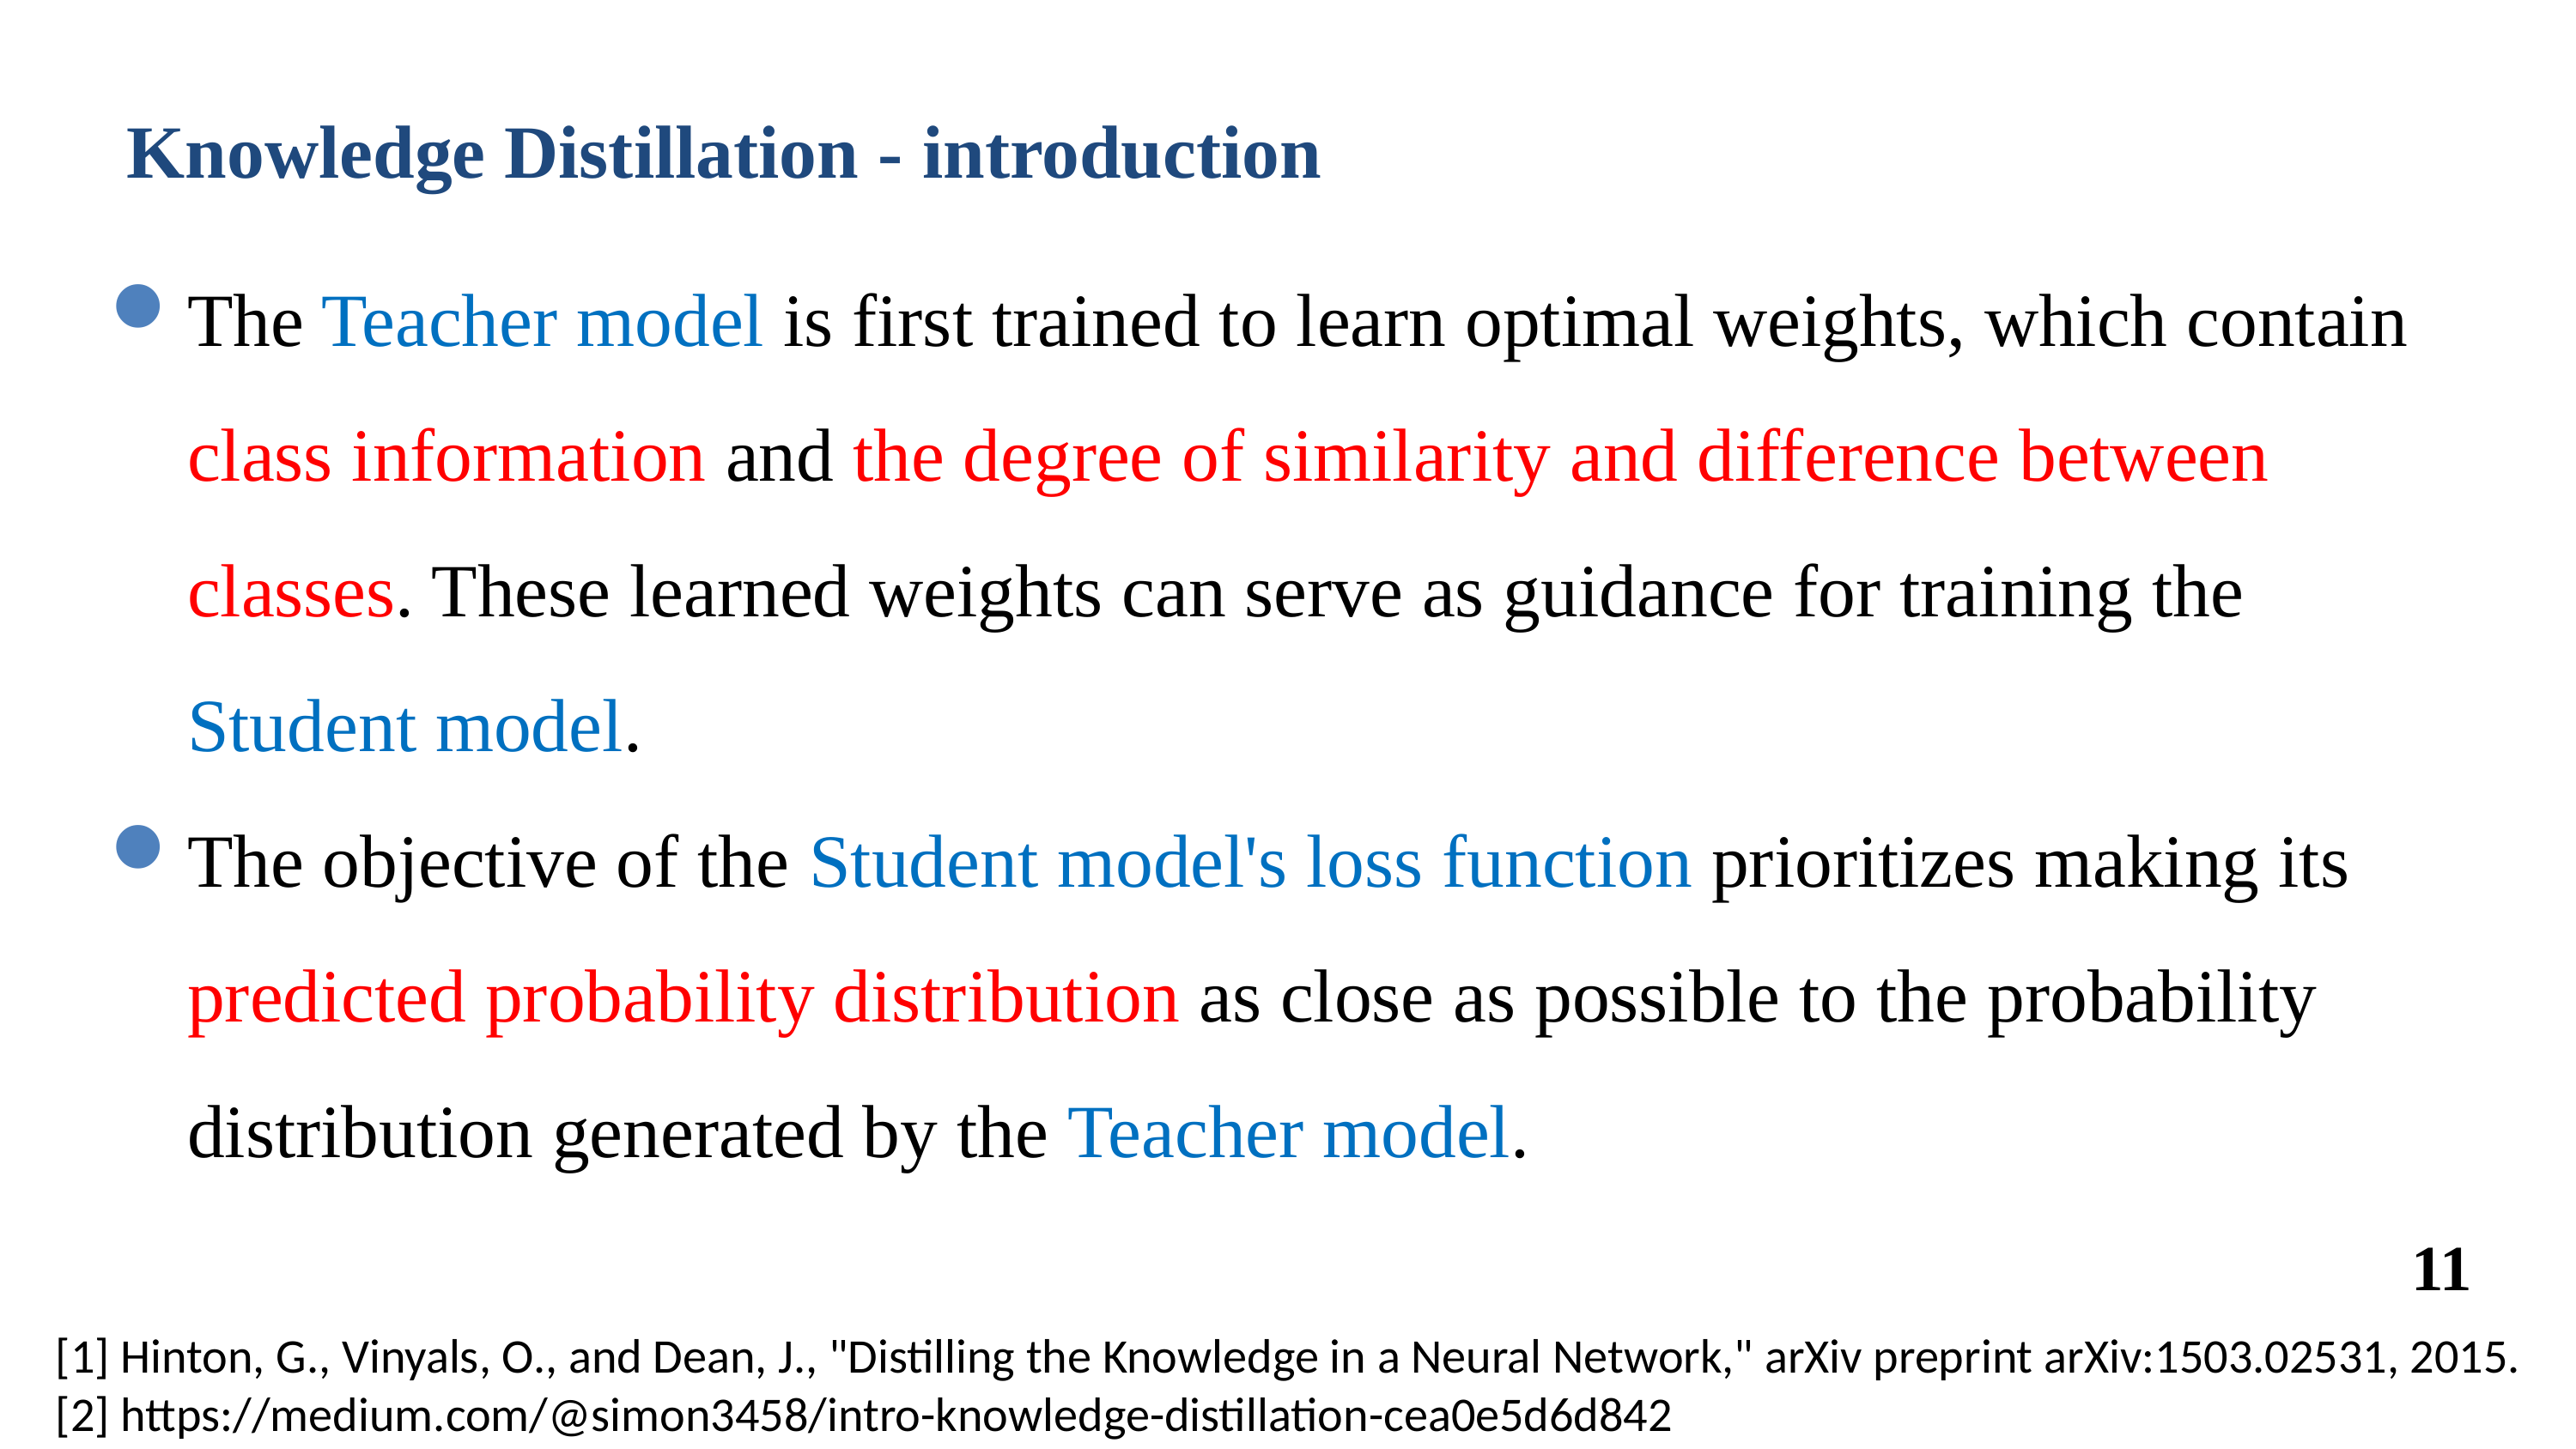

Knowledge Distillation - introduction
The Teacher model is first trained to learn optimal weights, which contain class information and the degree of similarity and difference between classes. These learned weights can serve as guidance for training the Student model.
The objective of the Student model's loss function prioritizes making its predicted probability distribution as close as possible to the probability distribution generated by the Teacher model.
11
[1] Hinton, G., Vinyals, O., and Dean, J., "Distilling the Knowledge in a Neural Network," arXiv preprint arXiv:1503.02531, 2015.
[2] https://medium.com/@simon3458/intro-knowledge-distillation-cea0e5d6d842